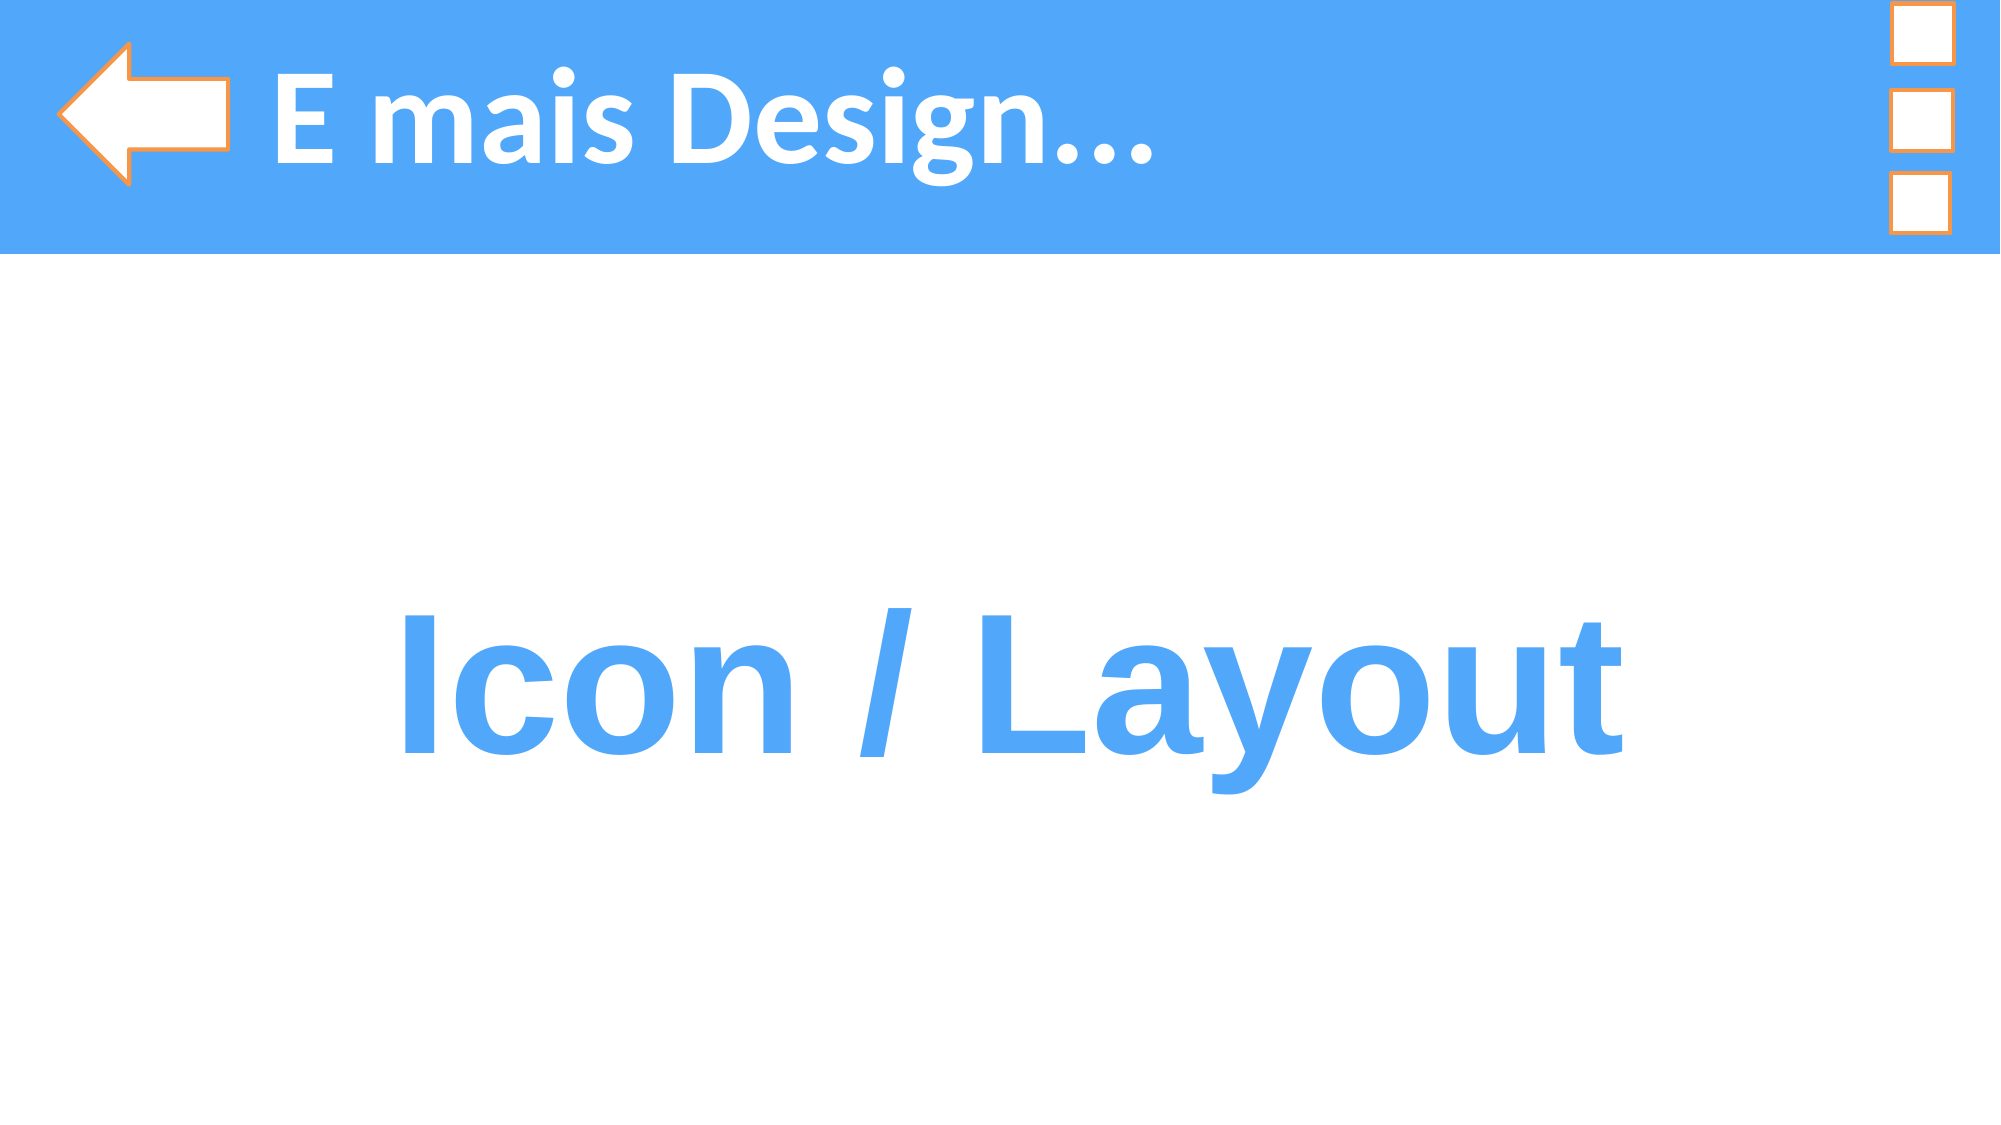

E mais Design...

E aí cara! Beleza?
Icon / Layout